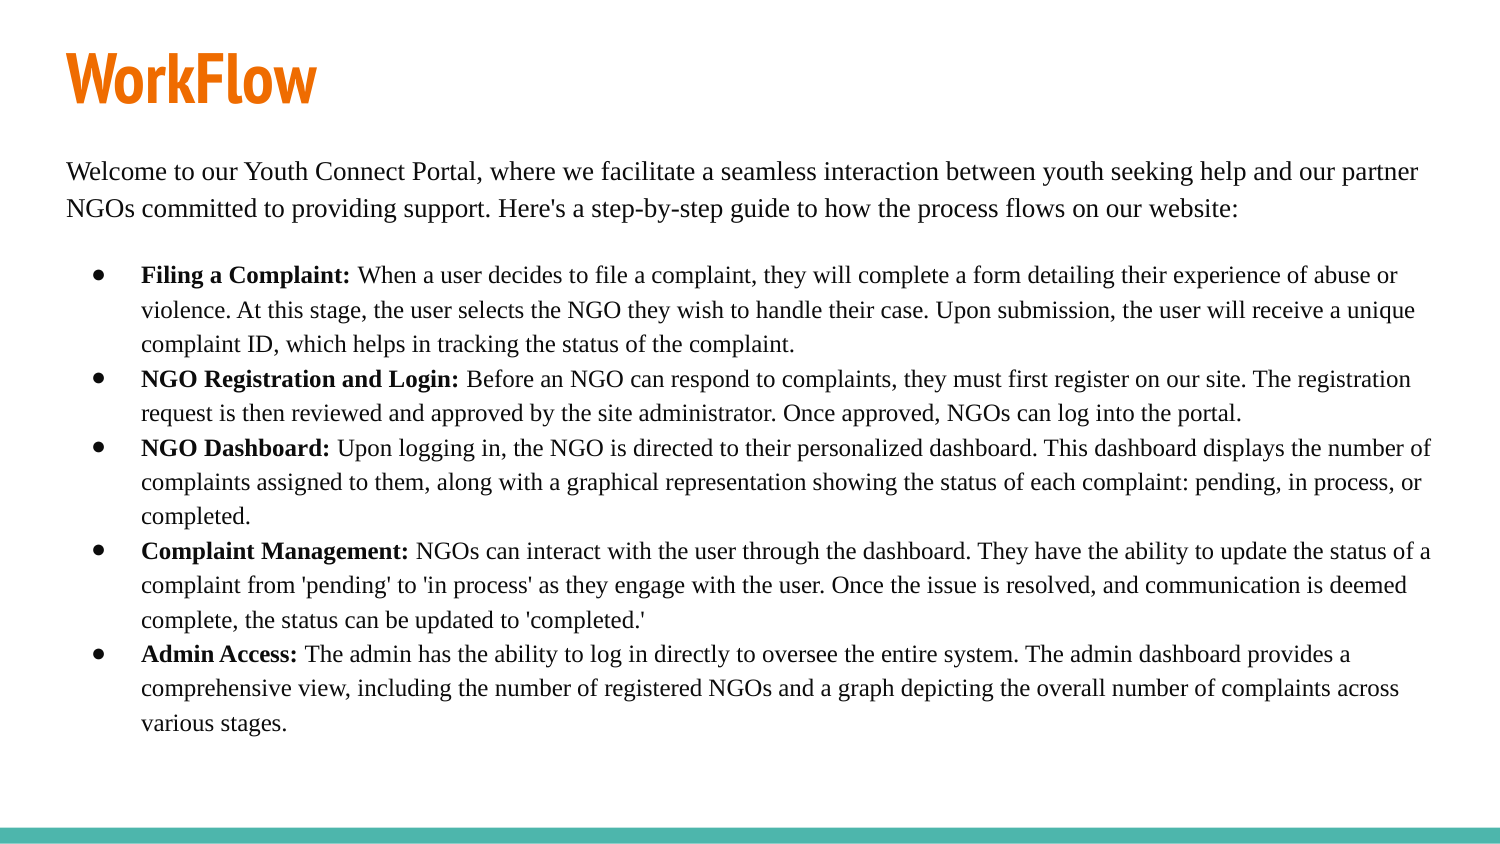

# WorkFlow
Welcome to our Youth Connect Portal, where we facilitate a seamless interaction between youth seeking help and our partner NGOs committed to providing support. Here's a step-by-step guide to how the process flows on our website:
Filing a Complaint: When a user decides to file a complaint, they will complete a form detailing their experience of abuse or violence. At this stage, the user selects the NGO they wish to handle their case. Upon submission, the user will receive a unique complaint ID, which helps in tracking the status of the complaint.
NGO Registration and Login: Before an NGO can respond to complaints, they must first register on our site. The registration request is then reviewed and approved by the site administrator. Once approved, NGOs can log into the portal.
NGO Dashboard: Upon logging in, the NGO is directed to their personalized dashboard. This dashboard displays the number of complaints assigned to them, along with a graphical representation showing the status of each complaint: pending, in process, or completed.
Complaint Management: NGOs can interact with the user through the dashboard. They have the ability to update the status of a complaint from 'pending' to 'in process' as they engage with the user. Once the issue is resolved, and communication is deemed complete, the status can be updated to 'completed.'
Admin Access: The admin has the ability to log in directly to oversee the entire system. The admin dashboard provides a comprehensive view, including the number of registered NGOs and a graph depicting the overall number of complaints across various stages.